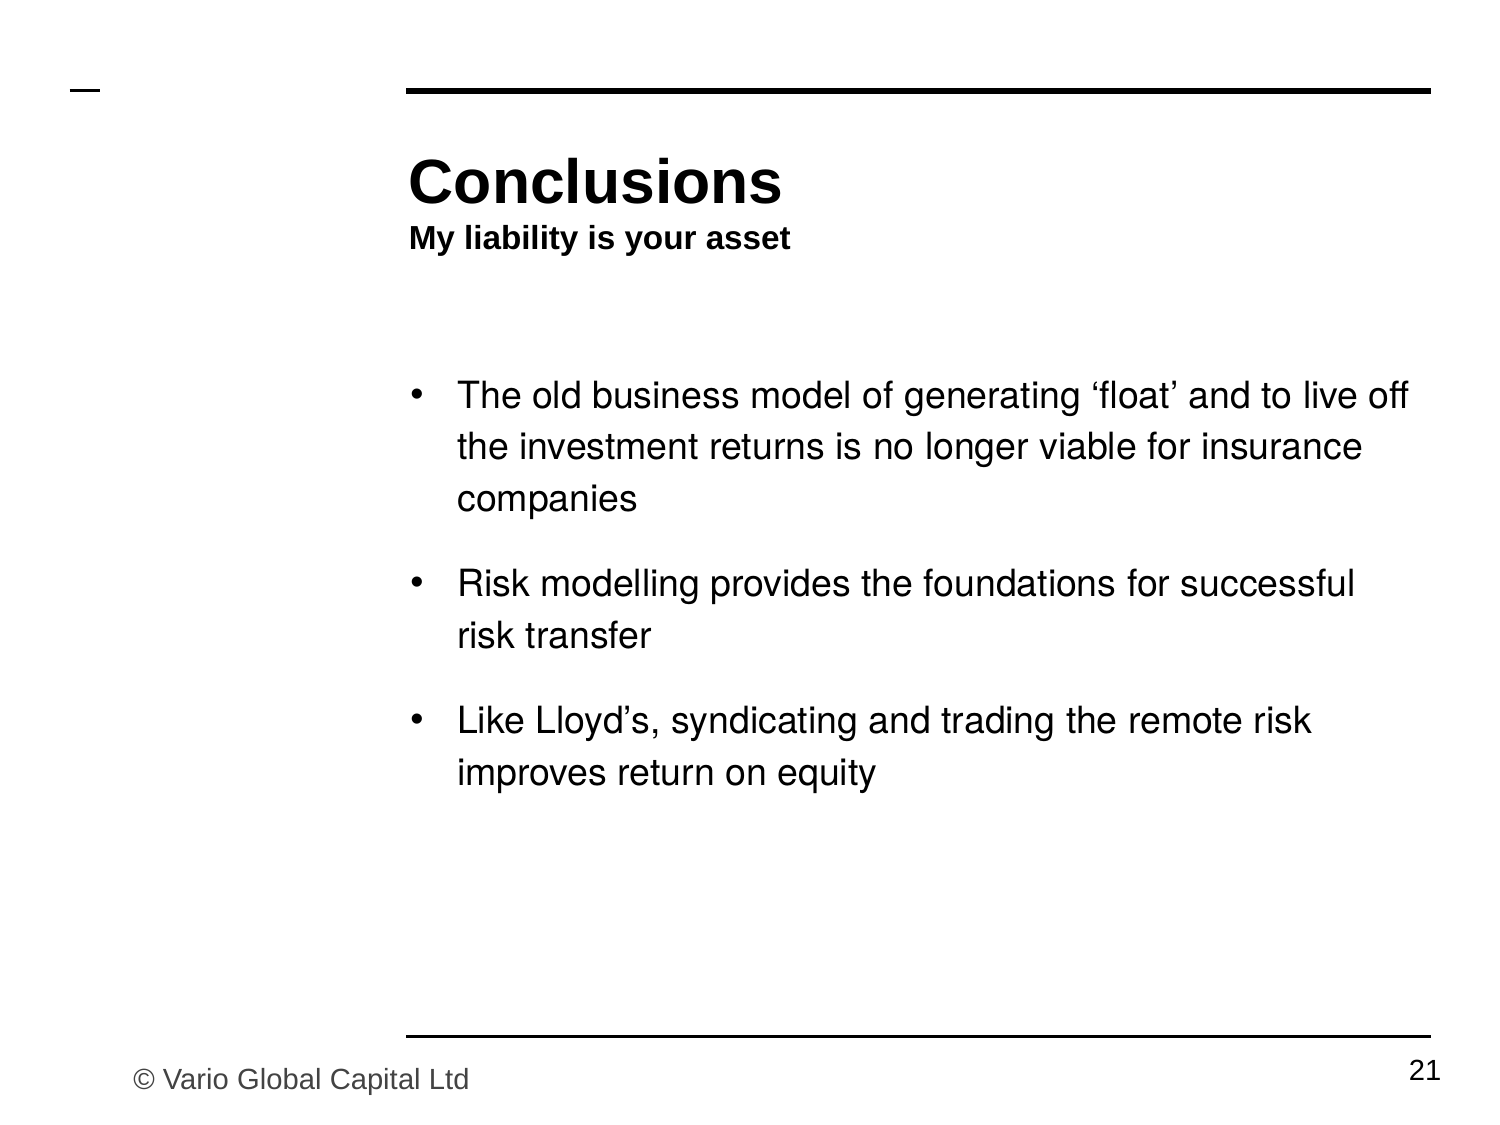

# Conclusions My liability is your asset
The old business model of generating ‘float’ and to live off the investment returns is no longer viable for insurance companies
Risk modelling provides the foundations for successful risk transfer
Like Lloyd’s, syndicating and trading the remote risk improves return on equity

21